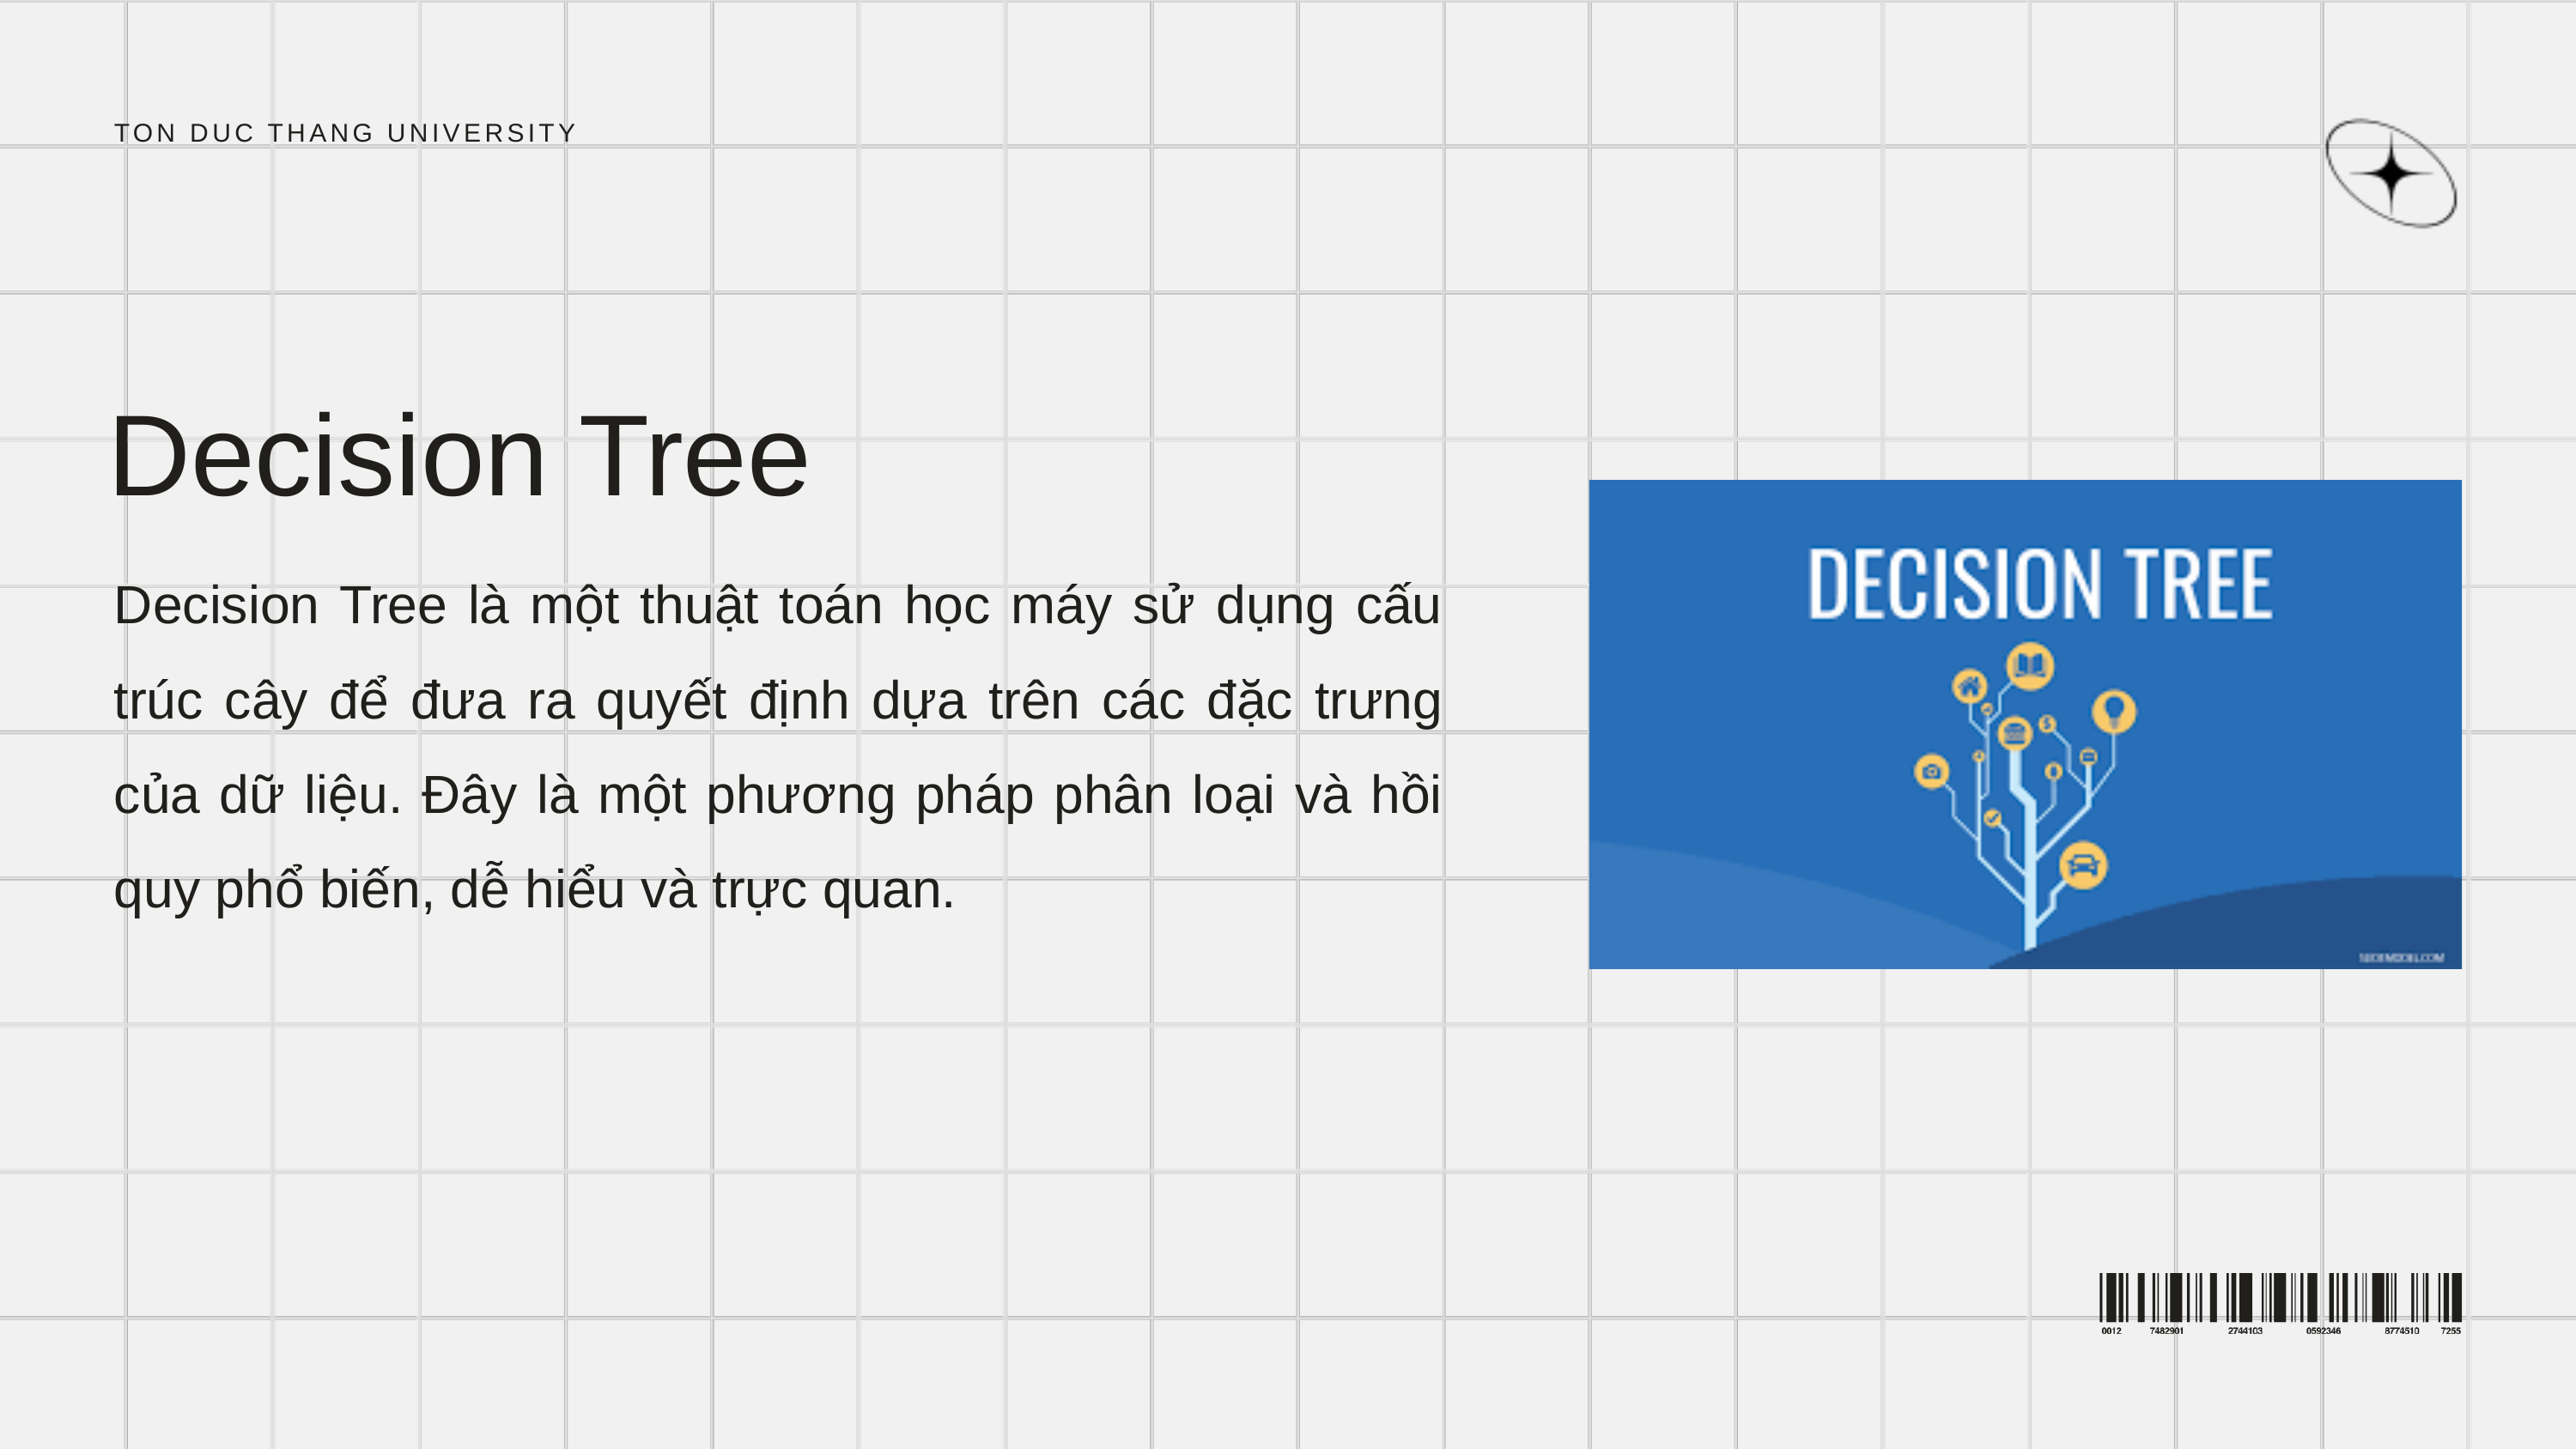

TON DUC THANG UNIVERSITY

Decision Tree

Decision Tree là một thuật toán học máy sử dụng cấu trúc cây để đưa ra quyết định dựa trên các đặc trưng của dữ liệu. Đây là một phương pháp phân loại và hồi quy phổ biến, dễ hiểu và trực quan.